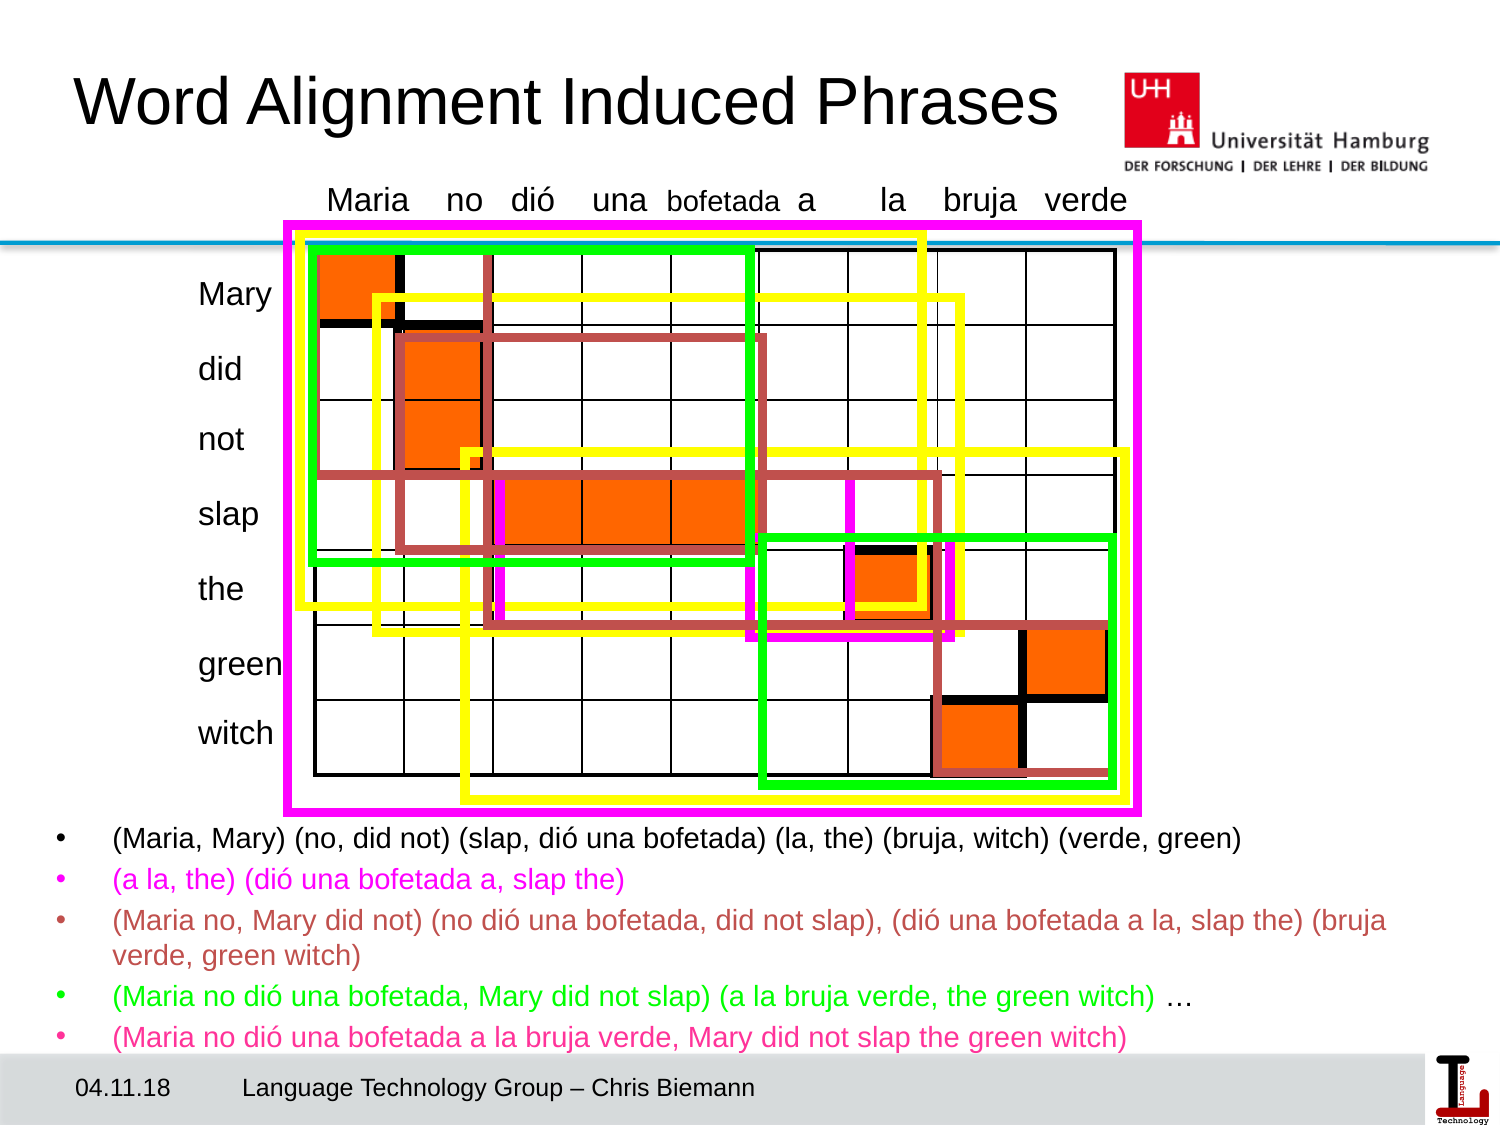

# Word Alignment Induced Phrases
Maria    no   dió    una  bofetada  a       la    bruja   verde

|  |  |  |  |  |  |  |  |  |
| --- | --- | --- | --- | --- | --- | --- | --- | --- |
|  |  |  |  |  |  |  |  |  |
|  |  |  |  |  |  |  |  |  |
|  |  |  |  |  |  |  |  |  |
|  |  |  |  |  |  |  |  |  |
|  |  |  |  |  |  |  |  |  |
|  |  |  |  |  |  |  |  |  |
Mary

did

not

slap

the

green

witch

(Maria, Mary) (no, did not) (slap, dió una bofetada) (la, the) (bruja, witch) (verde, green)
(a la, the) (dió una bofetada a, slap the)
(Maria no, Mary did not) (no dió una bofetada, did not slap), (dió una bofetada a la, slap the) (bruja verde, green witch)
(Maria no dió una bofetada, Mary did not slap) (a la bruja verde, the green witch) …
(Maria no dió una bofetada a la bruja verde, Mary did not slap the green witch)

04.11.18
 Language Technology Group – Chris Biemann